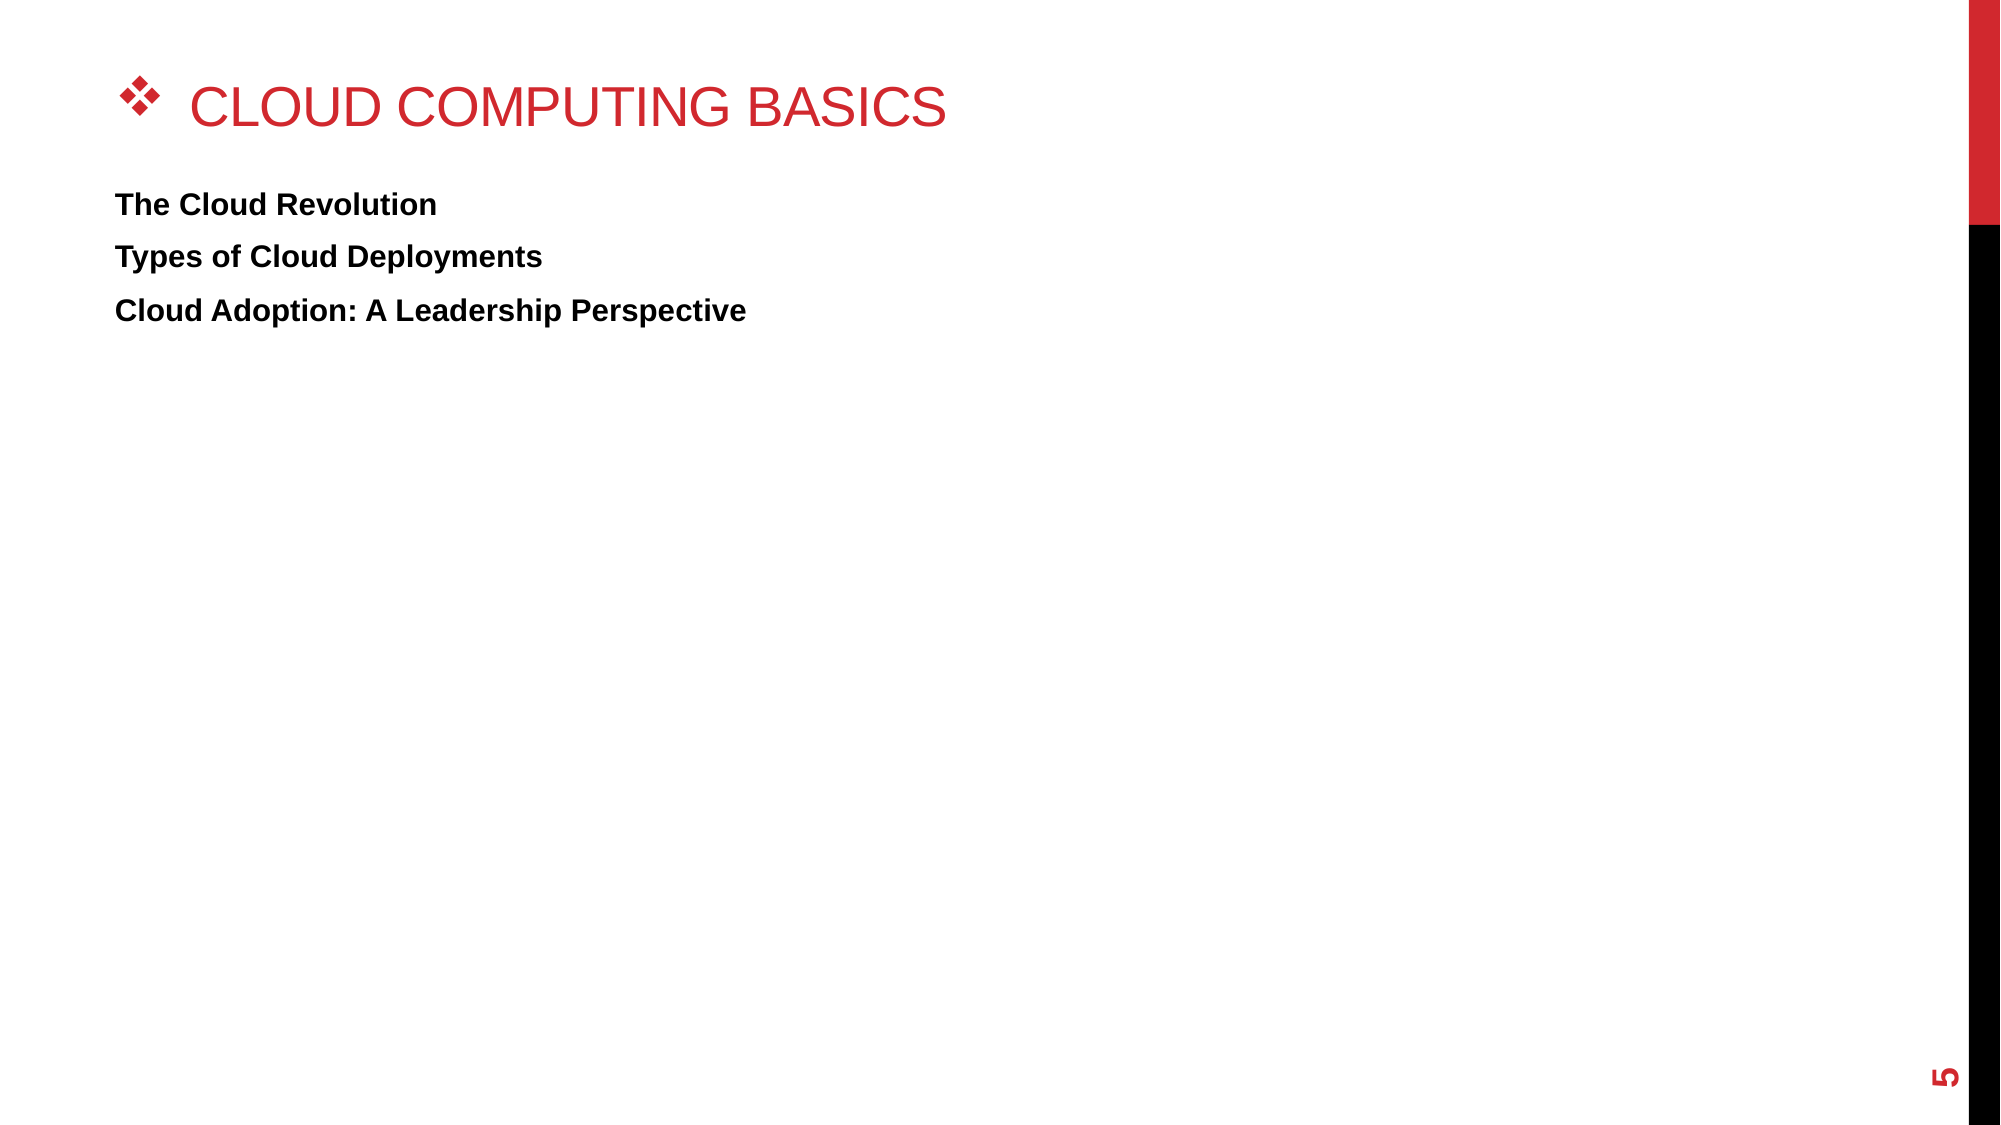

# Cloud Computing Basics
The Cloud Revolution
Types of Cloud Deployments
Cloud Adoption: A Leadership Perspective
5